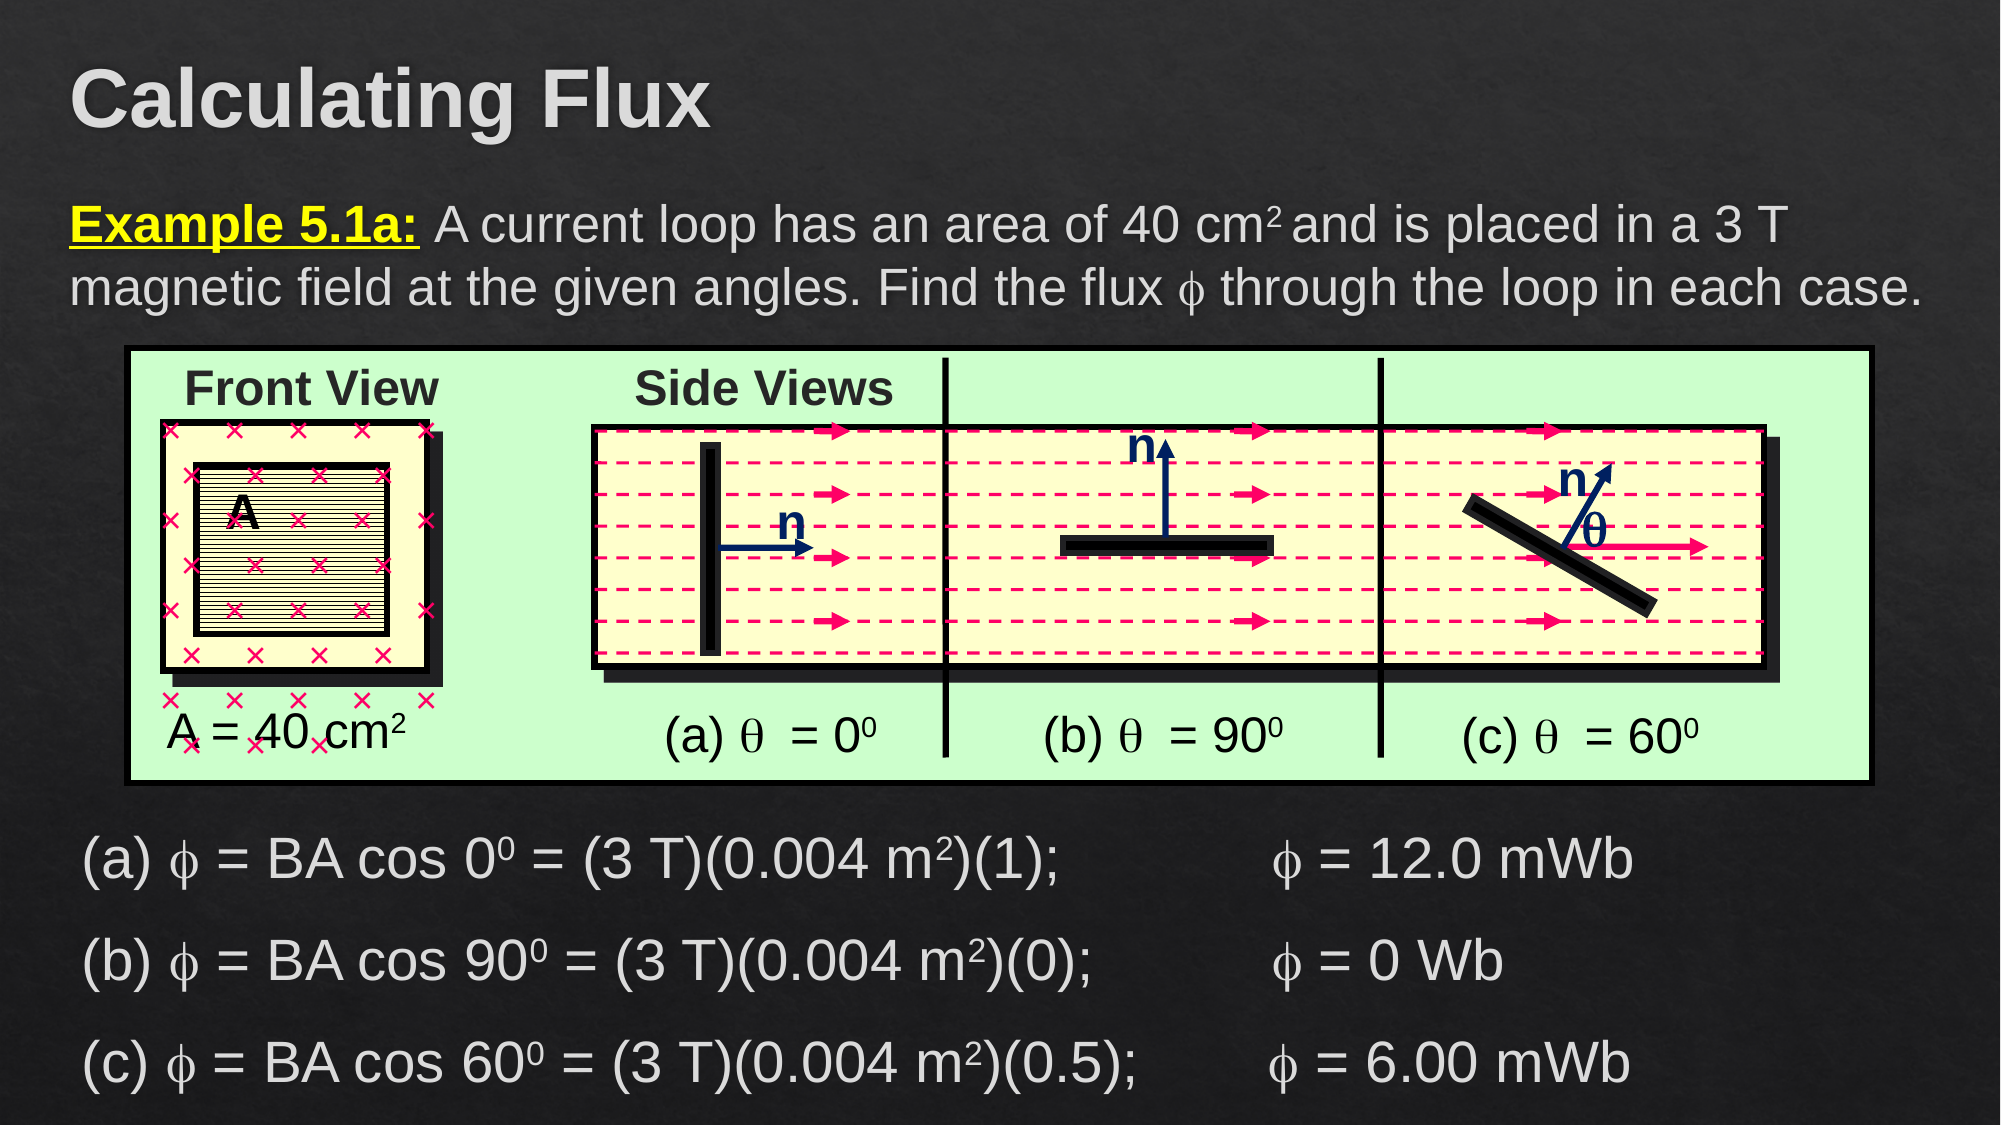

Calculating Flux
# Example 5.1a: A current loop has an area of 40 cm2 and is placed in a 3 T magnetic field at the given angles. Find the flux φ through the loop in each case.
   Front View              Side Views

n

×    ×    ×    ×    ×    ×    ×    ×    ×    ×    ×    ×    ×    ×    ×    ×    ×    ×    ×    ×    ×    ×    ×    ×    ×    ×    ×    ×    ×    ×    ×    ×    ×    ×    ×

n

n

A
θ

A = 40 cm2
(a) θ = 00
(b) θ = 900
(c) θ = 600
(a) φ = BA cos 00 = (3 T)(0.004 m2)(1);             φ = 12.0 mWb
(b) φ = BA cos 900 = (3 T)(0.004 m2)(0);           φ = 0 Wb
(c) φ = BA cos 600 = (3 T)(0.004 m2)(0.5);        φ = 6.00 mWb